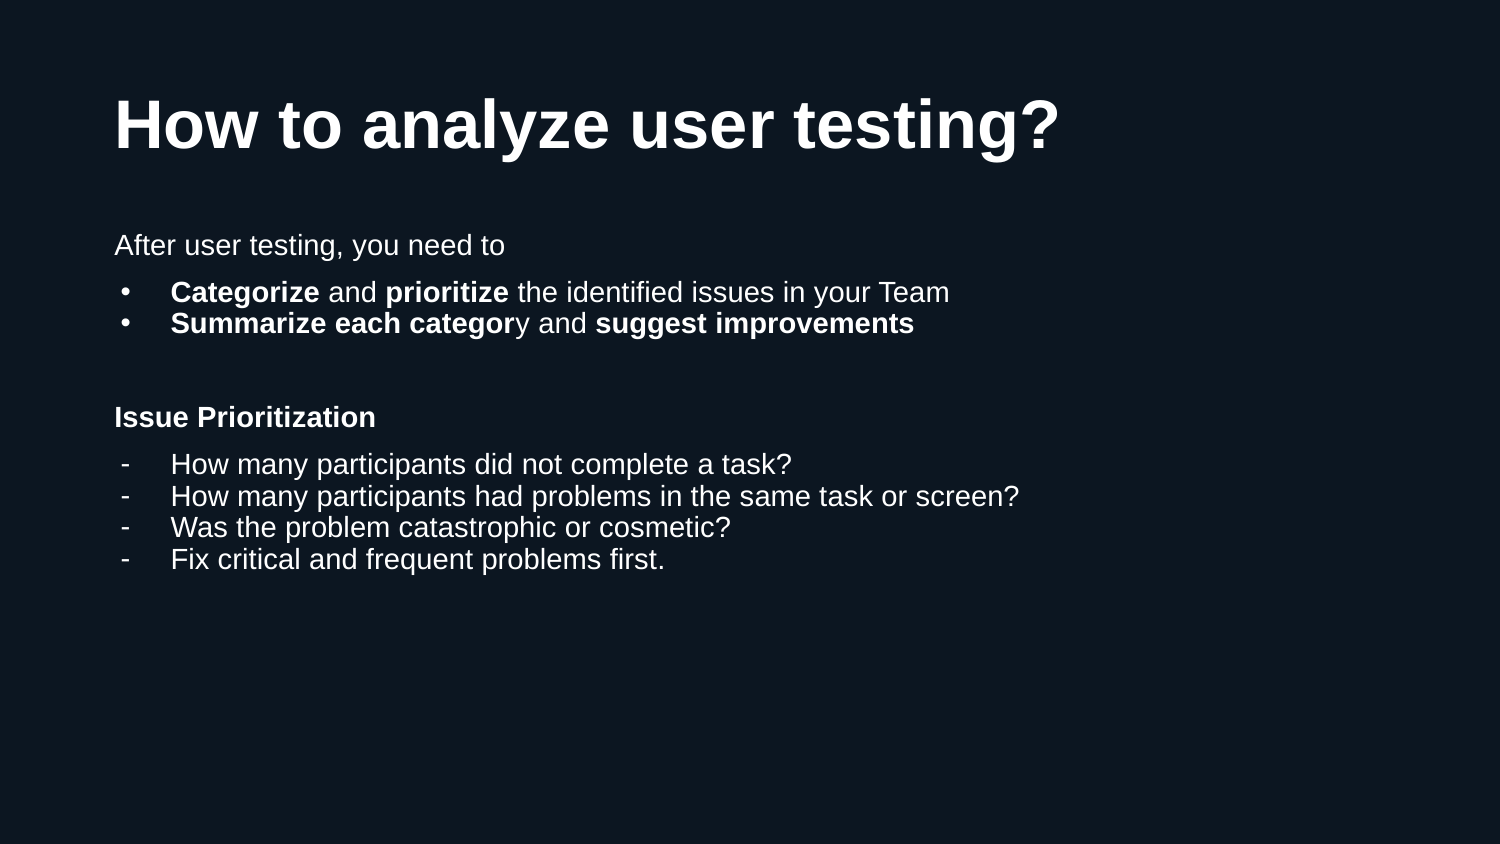

# How to analyze user testing?
After user testing, you need to
Categorize and prioritize the identified issues in your Team
Summarize each category and suggest improvements

Issue Prioritization
How many participants did not complete a task?
How many participants had problems in the same task or screen?
Was the problem catastrophic or cosmetic?
Fix critical and frequent problems first.